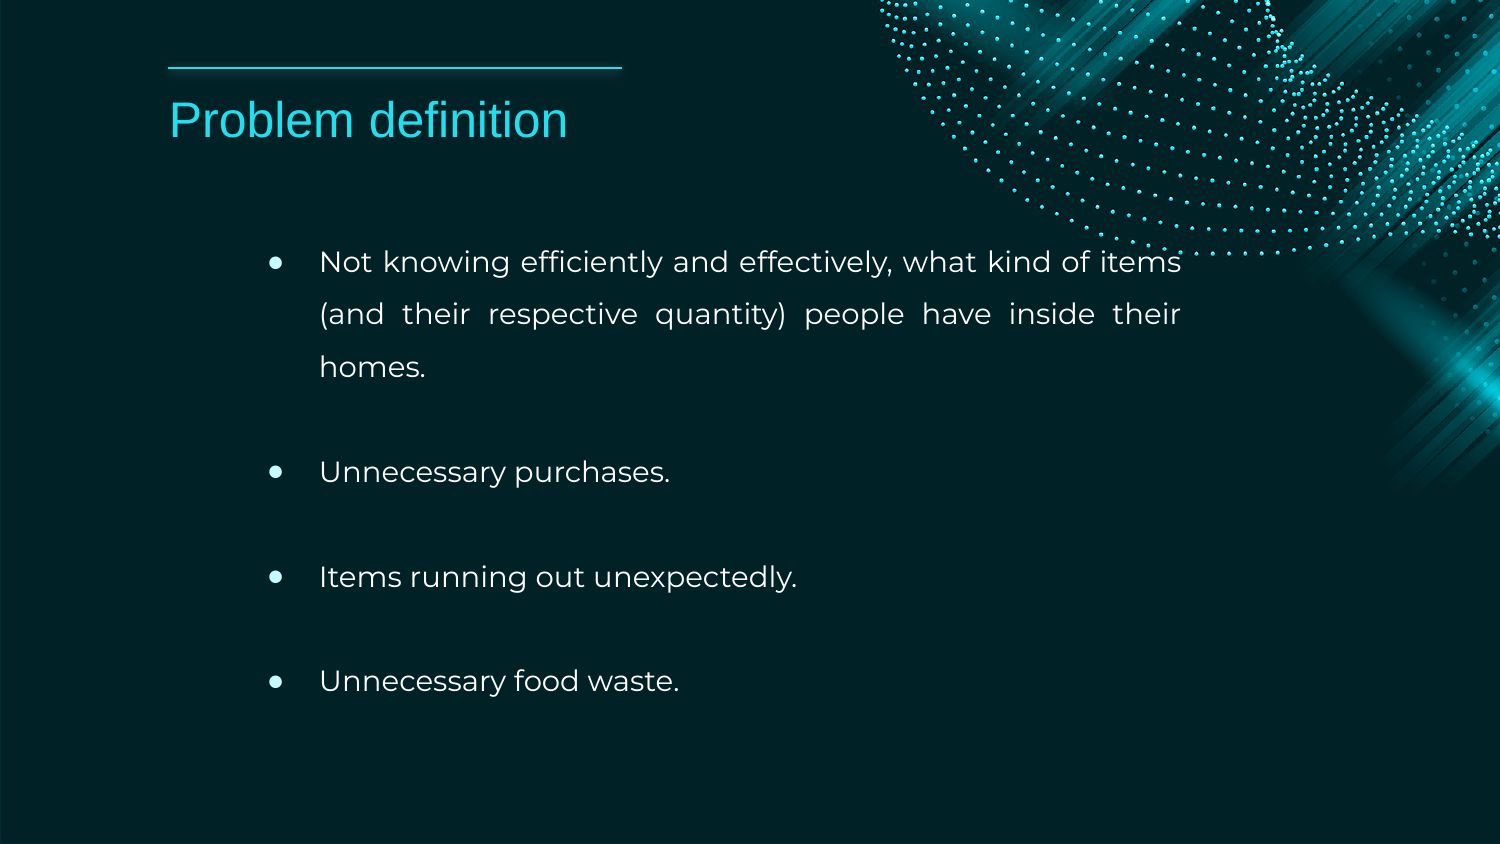

# Problem definition
Not knowing efficiently and effectively, what kind of items (and their respective quantity) people have inside their homes.

Unnecessary purchases.

Items running out unexpectedly.

Unnecessary food waste.